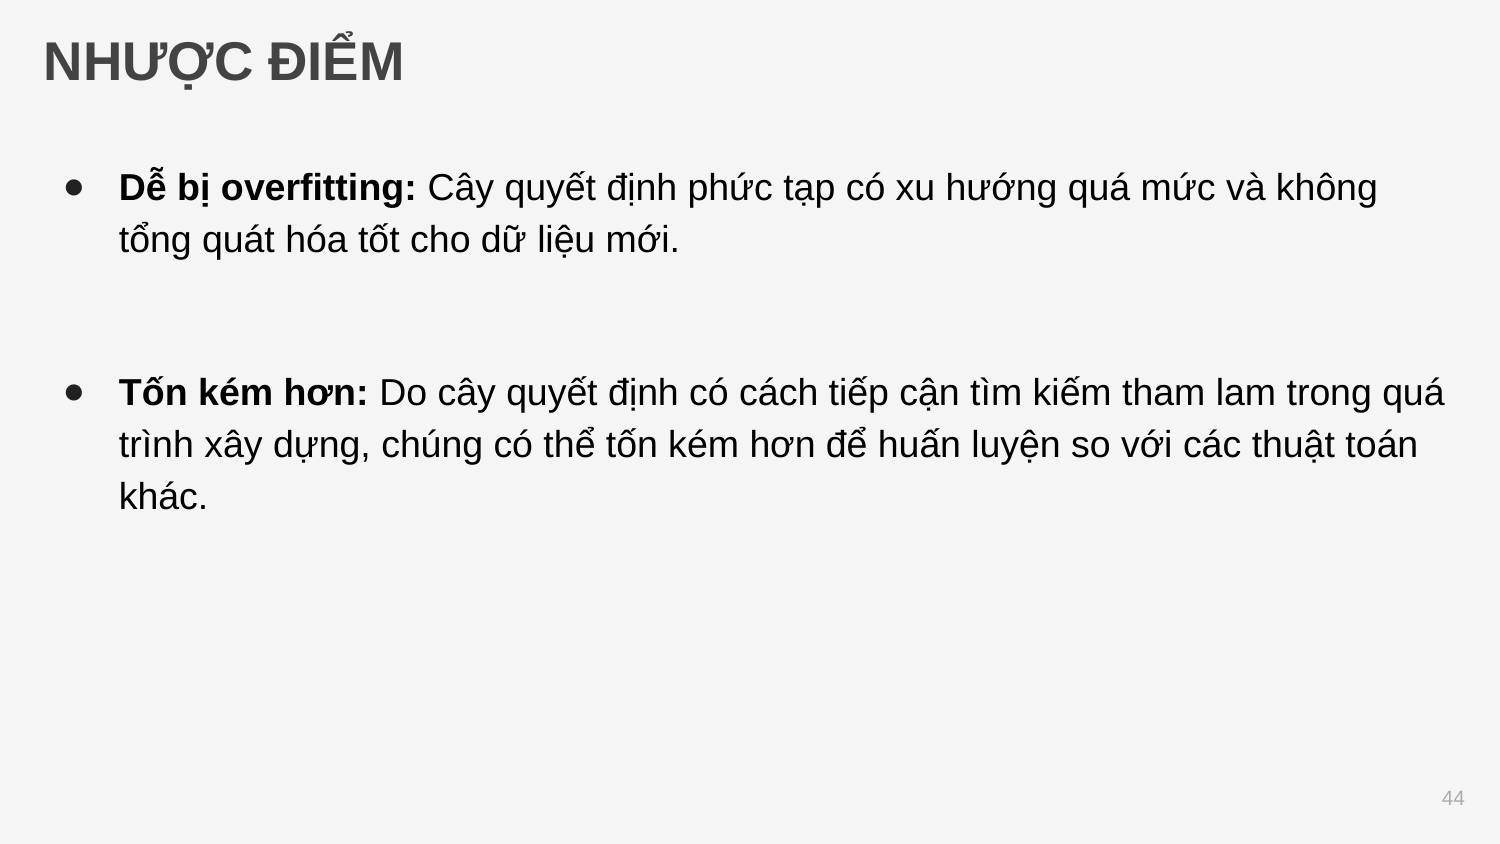

# NHƯỢC ĐIỂM
Dễ bị overfitting: Cây quyết định phức tạp có xu hướng quá mức và không tổng quát hóa tốt cho dữ liệu mới.

Tốn kém hơn: Do cây quyết định có cách tiếp cận tìm kiếm tham lam trong quá trình xây dựng, chúng có thể tốn kém hơn để huấn luyện so với các thuật toán khác.
44